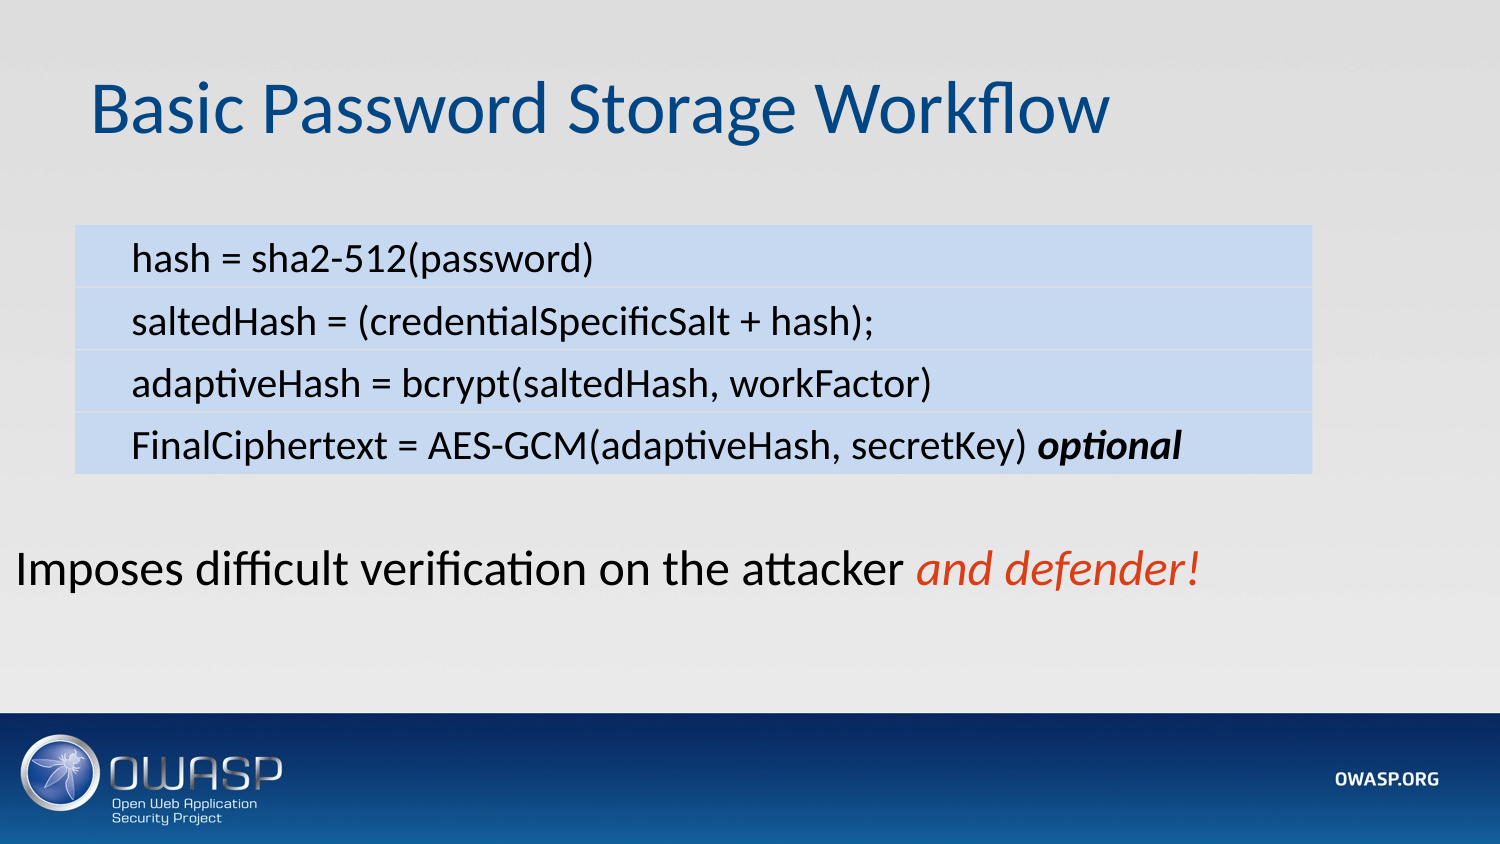

# Basic Password Storage Workflow
hash = sha2-512(password)
saltedHash = (credentialSpecificSalt + hash);
adaptiveHash = bcrypt(saltedHash, workFactor)
FinalCiphertext = AES-GCM(adaptiveHash, secretKey) optional
Imposes difficult verification on the attacker and defender!